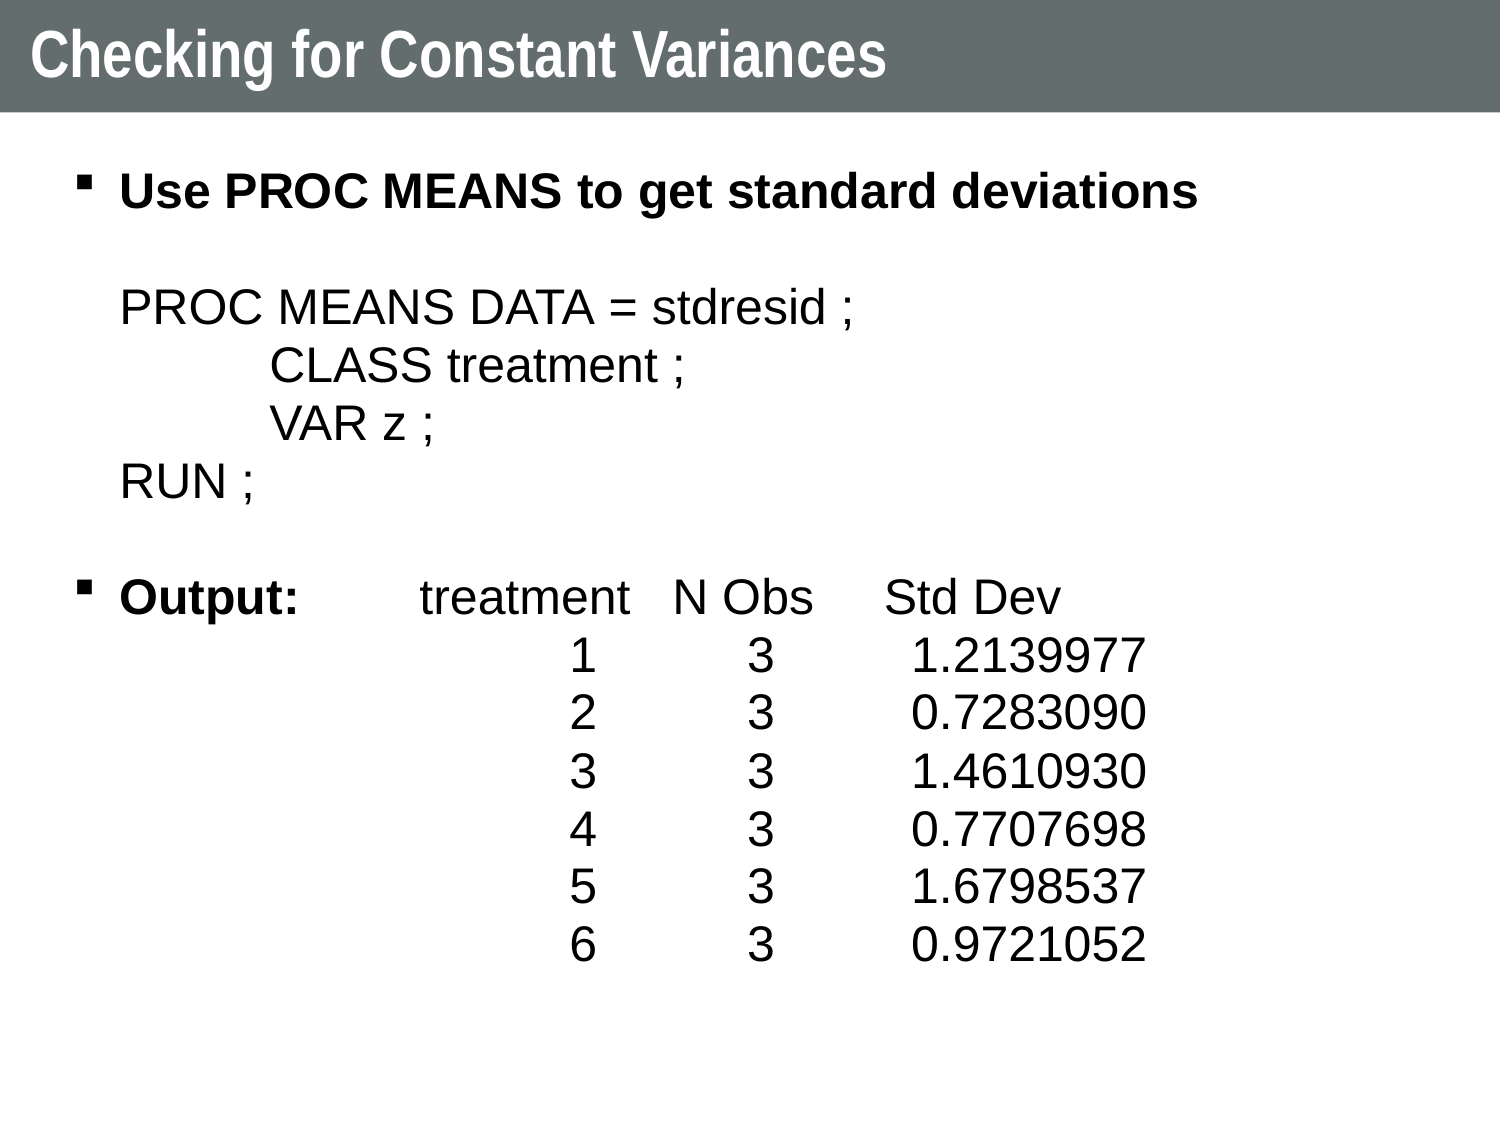

# Checking for Constant Variances
Use PROC MEANS to get standard deviations

	PROC MEANS data = stdresid ;
		CLASS treatment ;
		VAR z ;
	RUN ;

Output: 	treatment   N Obs     Std Dev
				1 	  3 	   1.2139977
				2 	  3	   0.7283090
				3 	  3 	   1.4610930
				4	  3 	   0.7707698
				5 	  3 	   1.6798537
				6	  3 	   0.9721052